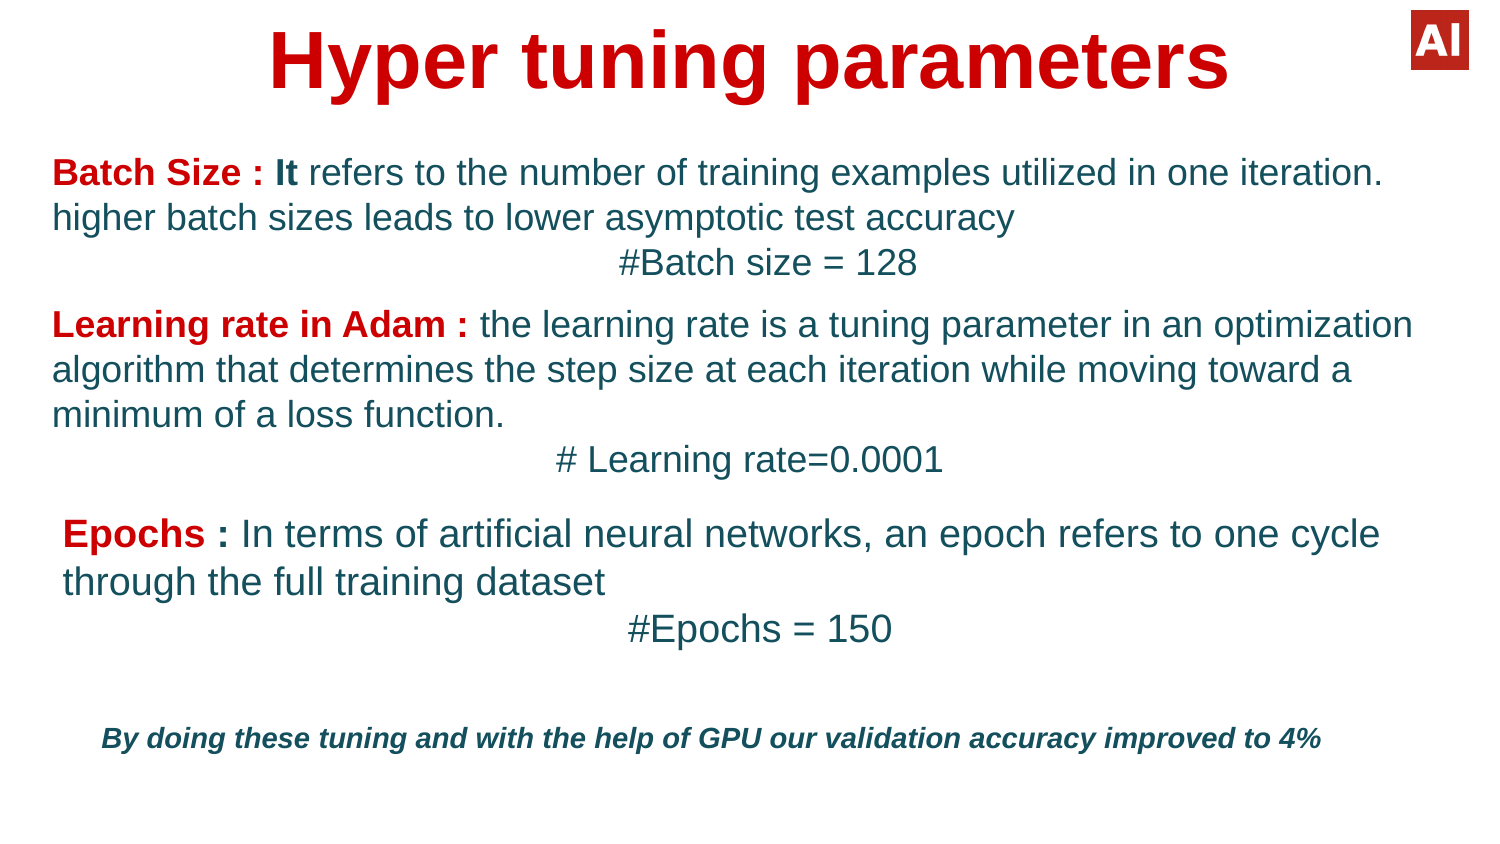

Hyper tuning parameters
Batch Size : It refers to the number of training examples utilized in one iteration. higher batch sizes leads to lower asymptotic test accuracy
#Batch size = 128
Learning rate in Adam : the learning rate is a tuning parameter in an optimization algorithm that determines the step size at each iteration while moving toward a minimum of a loss function.
# Learning rate=0.0001
Epochs : In terms of artificial neural networks, an epoch refers to one cycle through the full training dataset
#Epochs = 150
By doing these tuning and with the help of GPU our validation accuracy improved to 4%